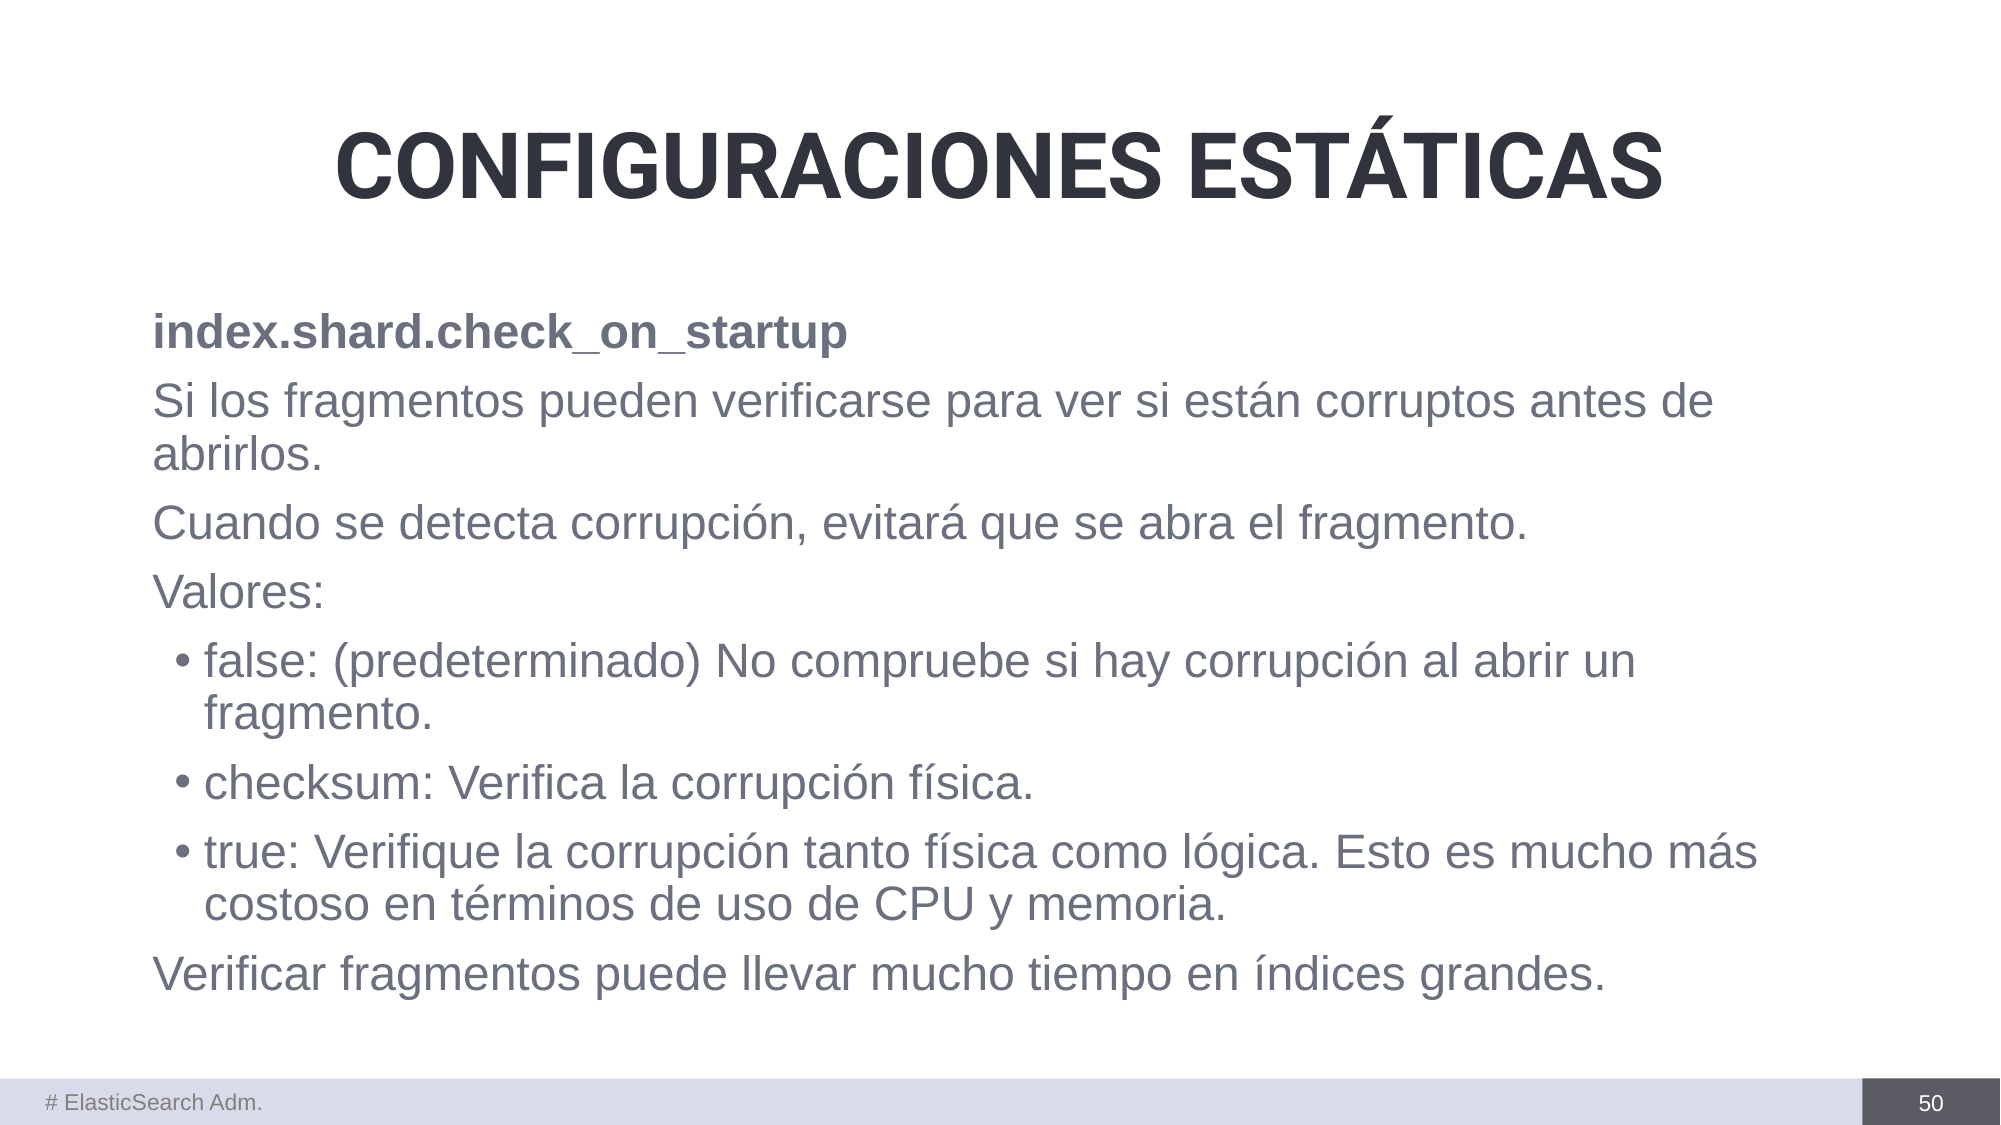

# CONFIGURACIONES ESTÁTICAS
index.shard.check_on_startup
Si los fragmentos pueden verificarse para ver si están corruptos antes de abrirlos.
Cuando se detecta corrupción, evitará que se abra el fragmento.
Valores:
false: (predeterminado) No compruebe si hay corrupción al abrir un fragmento.
checksum: Verifica la corrupción física.
true: Verifique la corrupción tanto física como lógica. Esto es mucho más costoso en términos de uso de CPU y memoria.
Verificar fragmentos puede llevar mucho tiempo en índices grandes.
# ElasticSearch Adm.
50